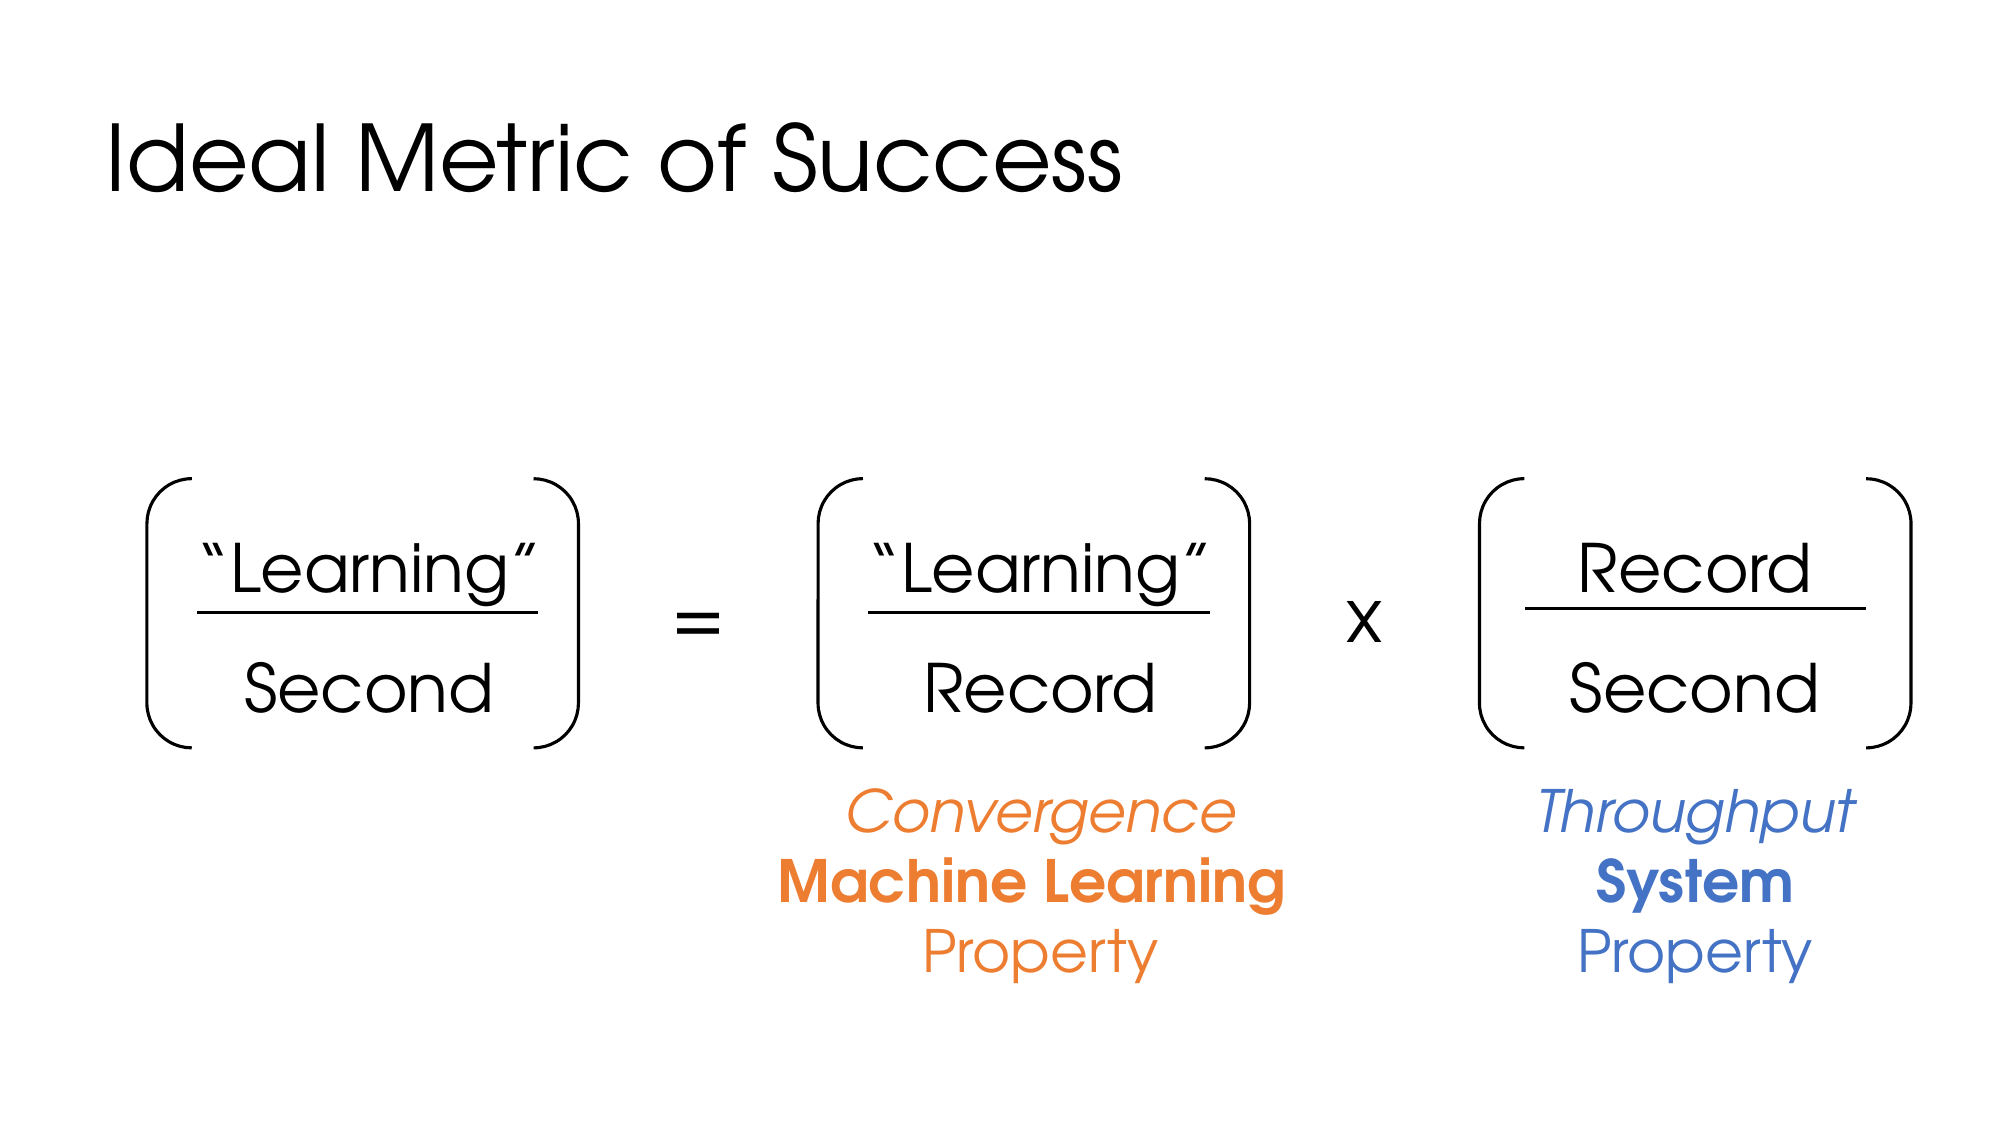

# Ideal Metric of Success

“Learning”
Second

“Learning”
Record

Record
Second
=
x
Convergence
Machine Learning
Property
Throughput
System
Property